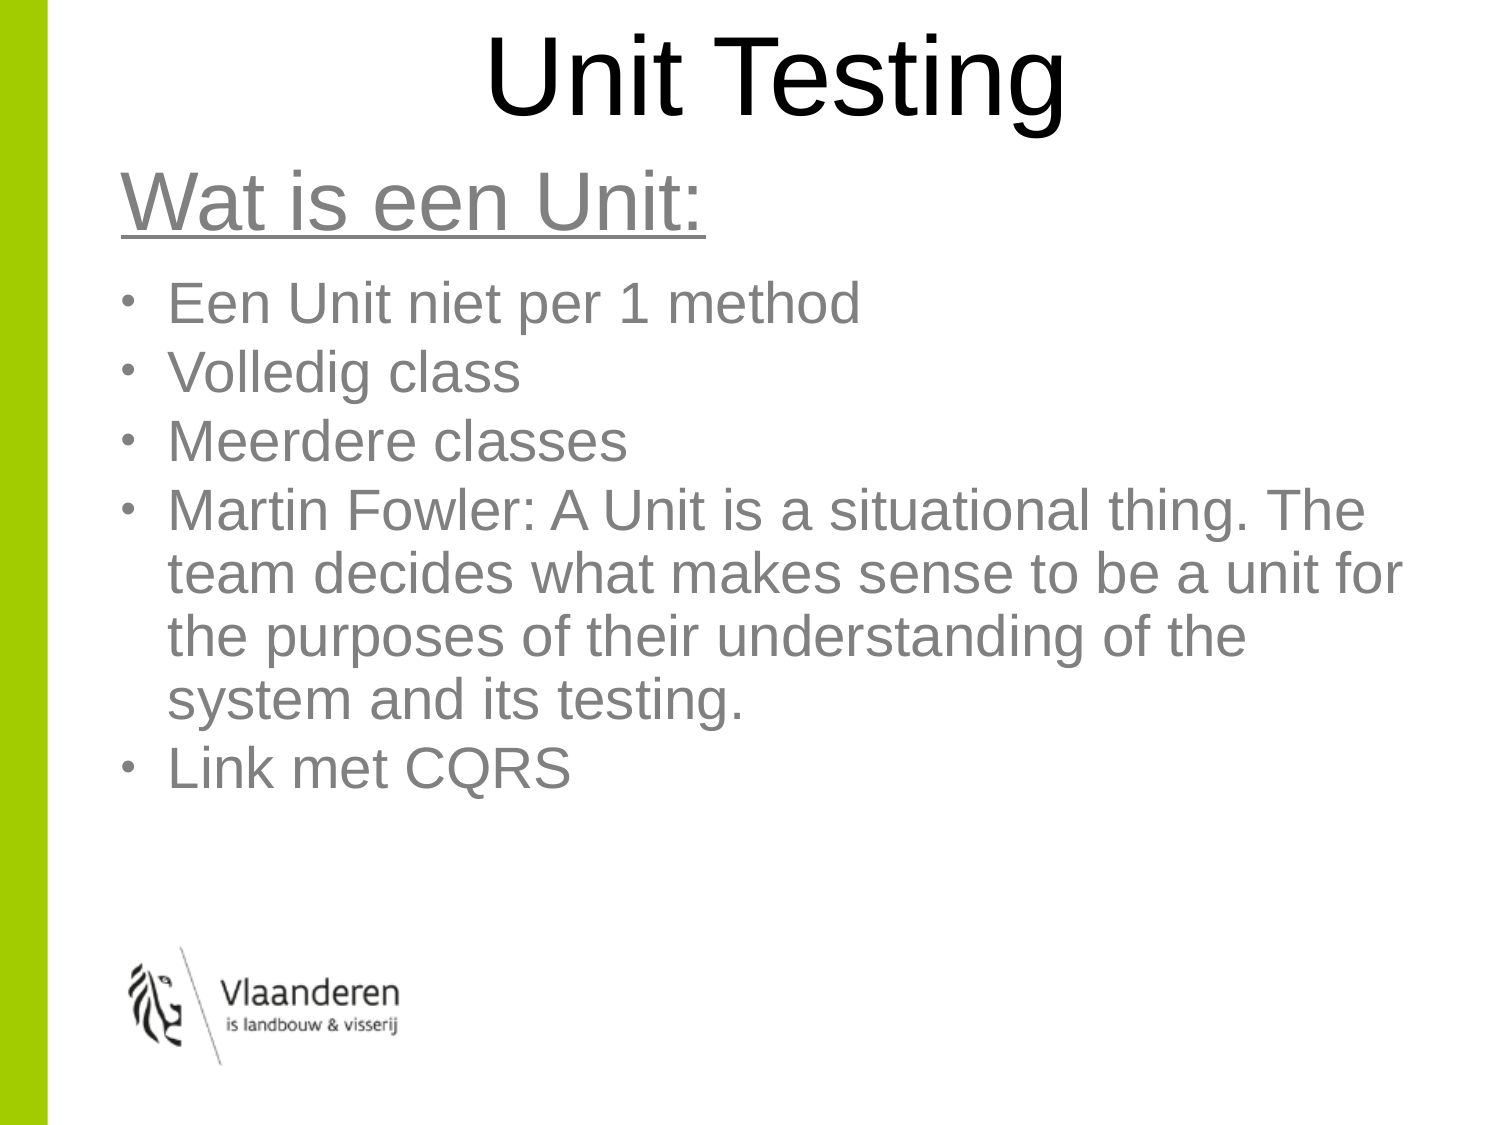

# Unit Testing
Wat is een Unit:
Een Unit niet per 1 method
Volledig class
Meerdere classes
Martin Fowler: A Unit is a situational thing. The team decides what makes sense to be a unit for the purposes of their understanding of the system and its testing.
Link met CQRS